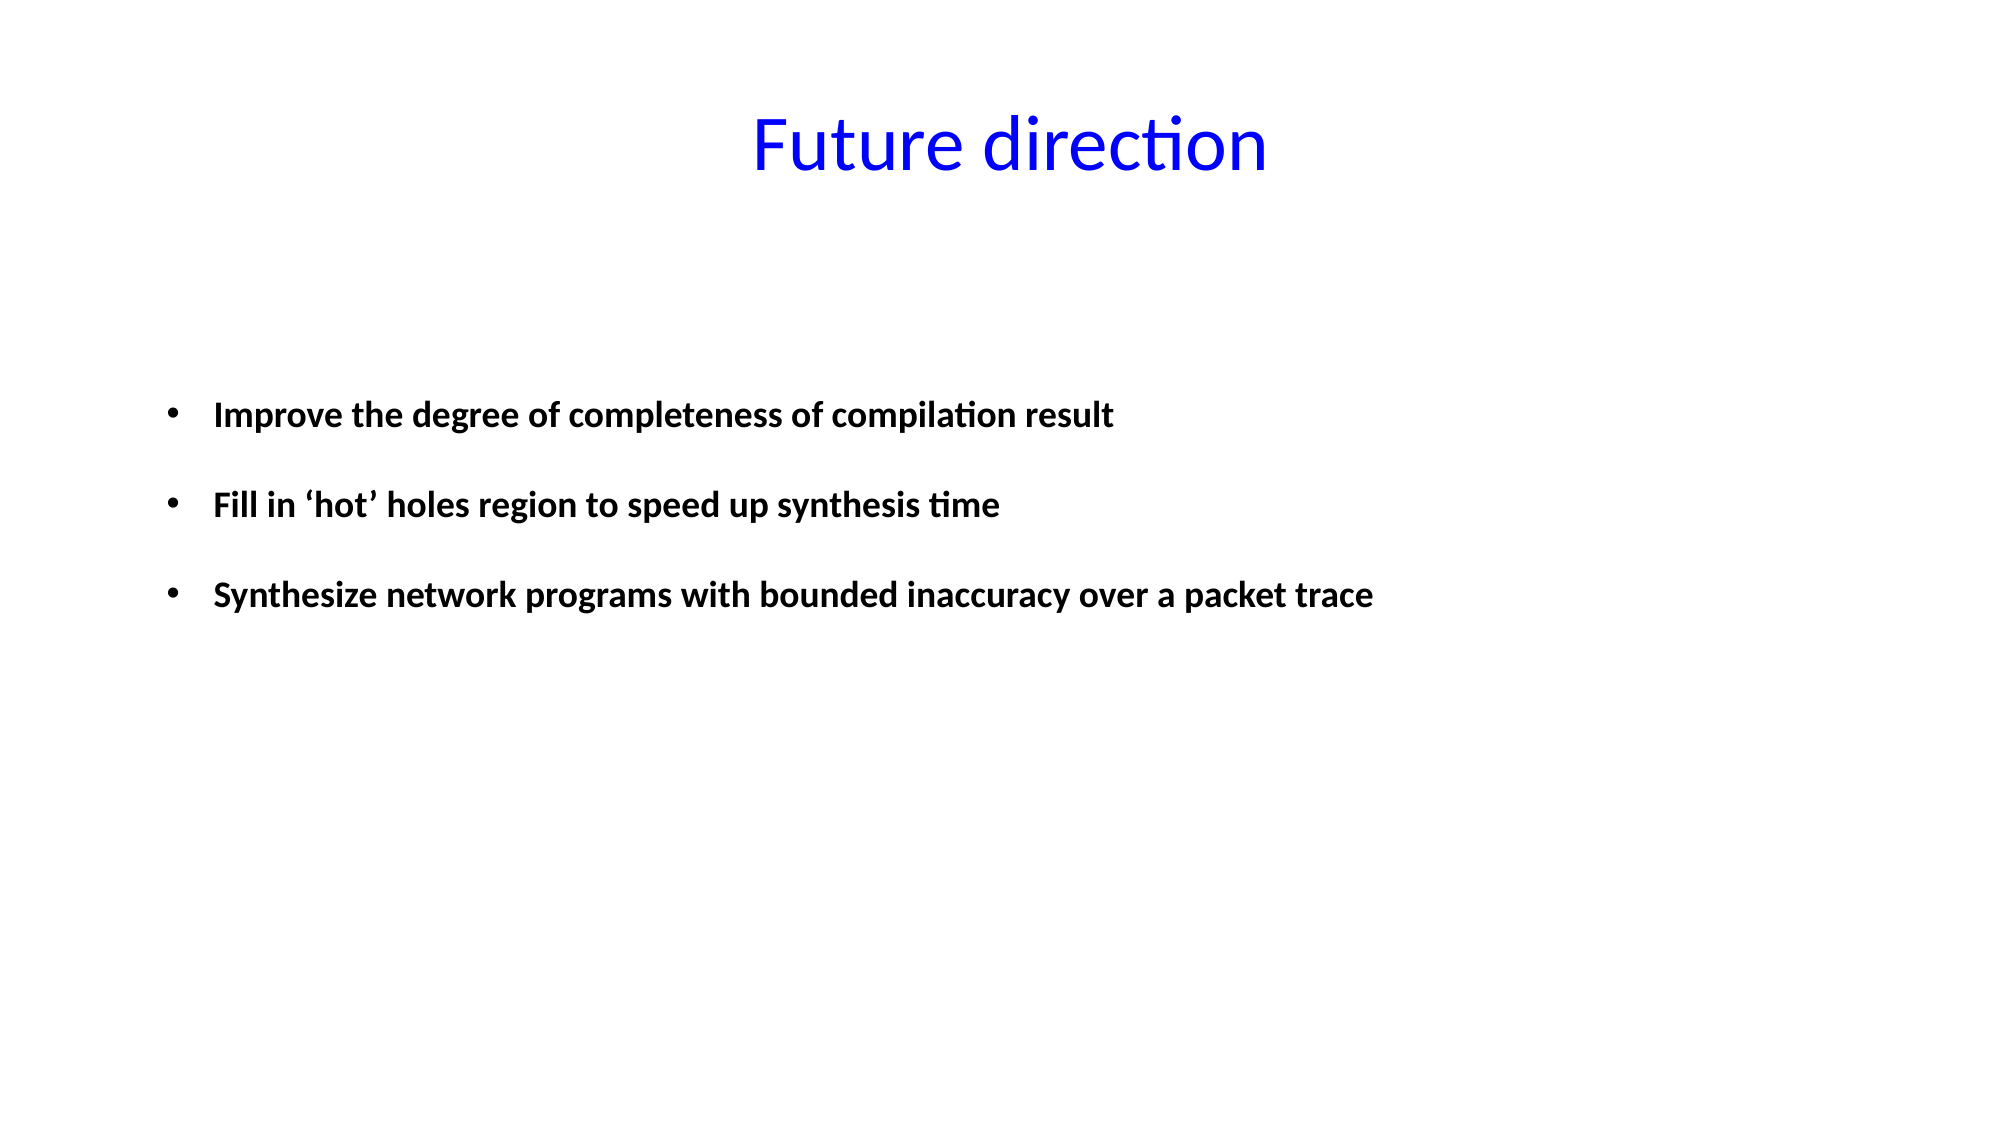

Future direction
Improve the degree of completeness of compilation result

Fill in ‘hot’ holes region to speed up synthesis time

Synthesize network programs with bounded inaccuracy over a packet trace